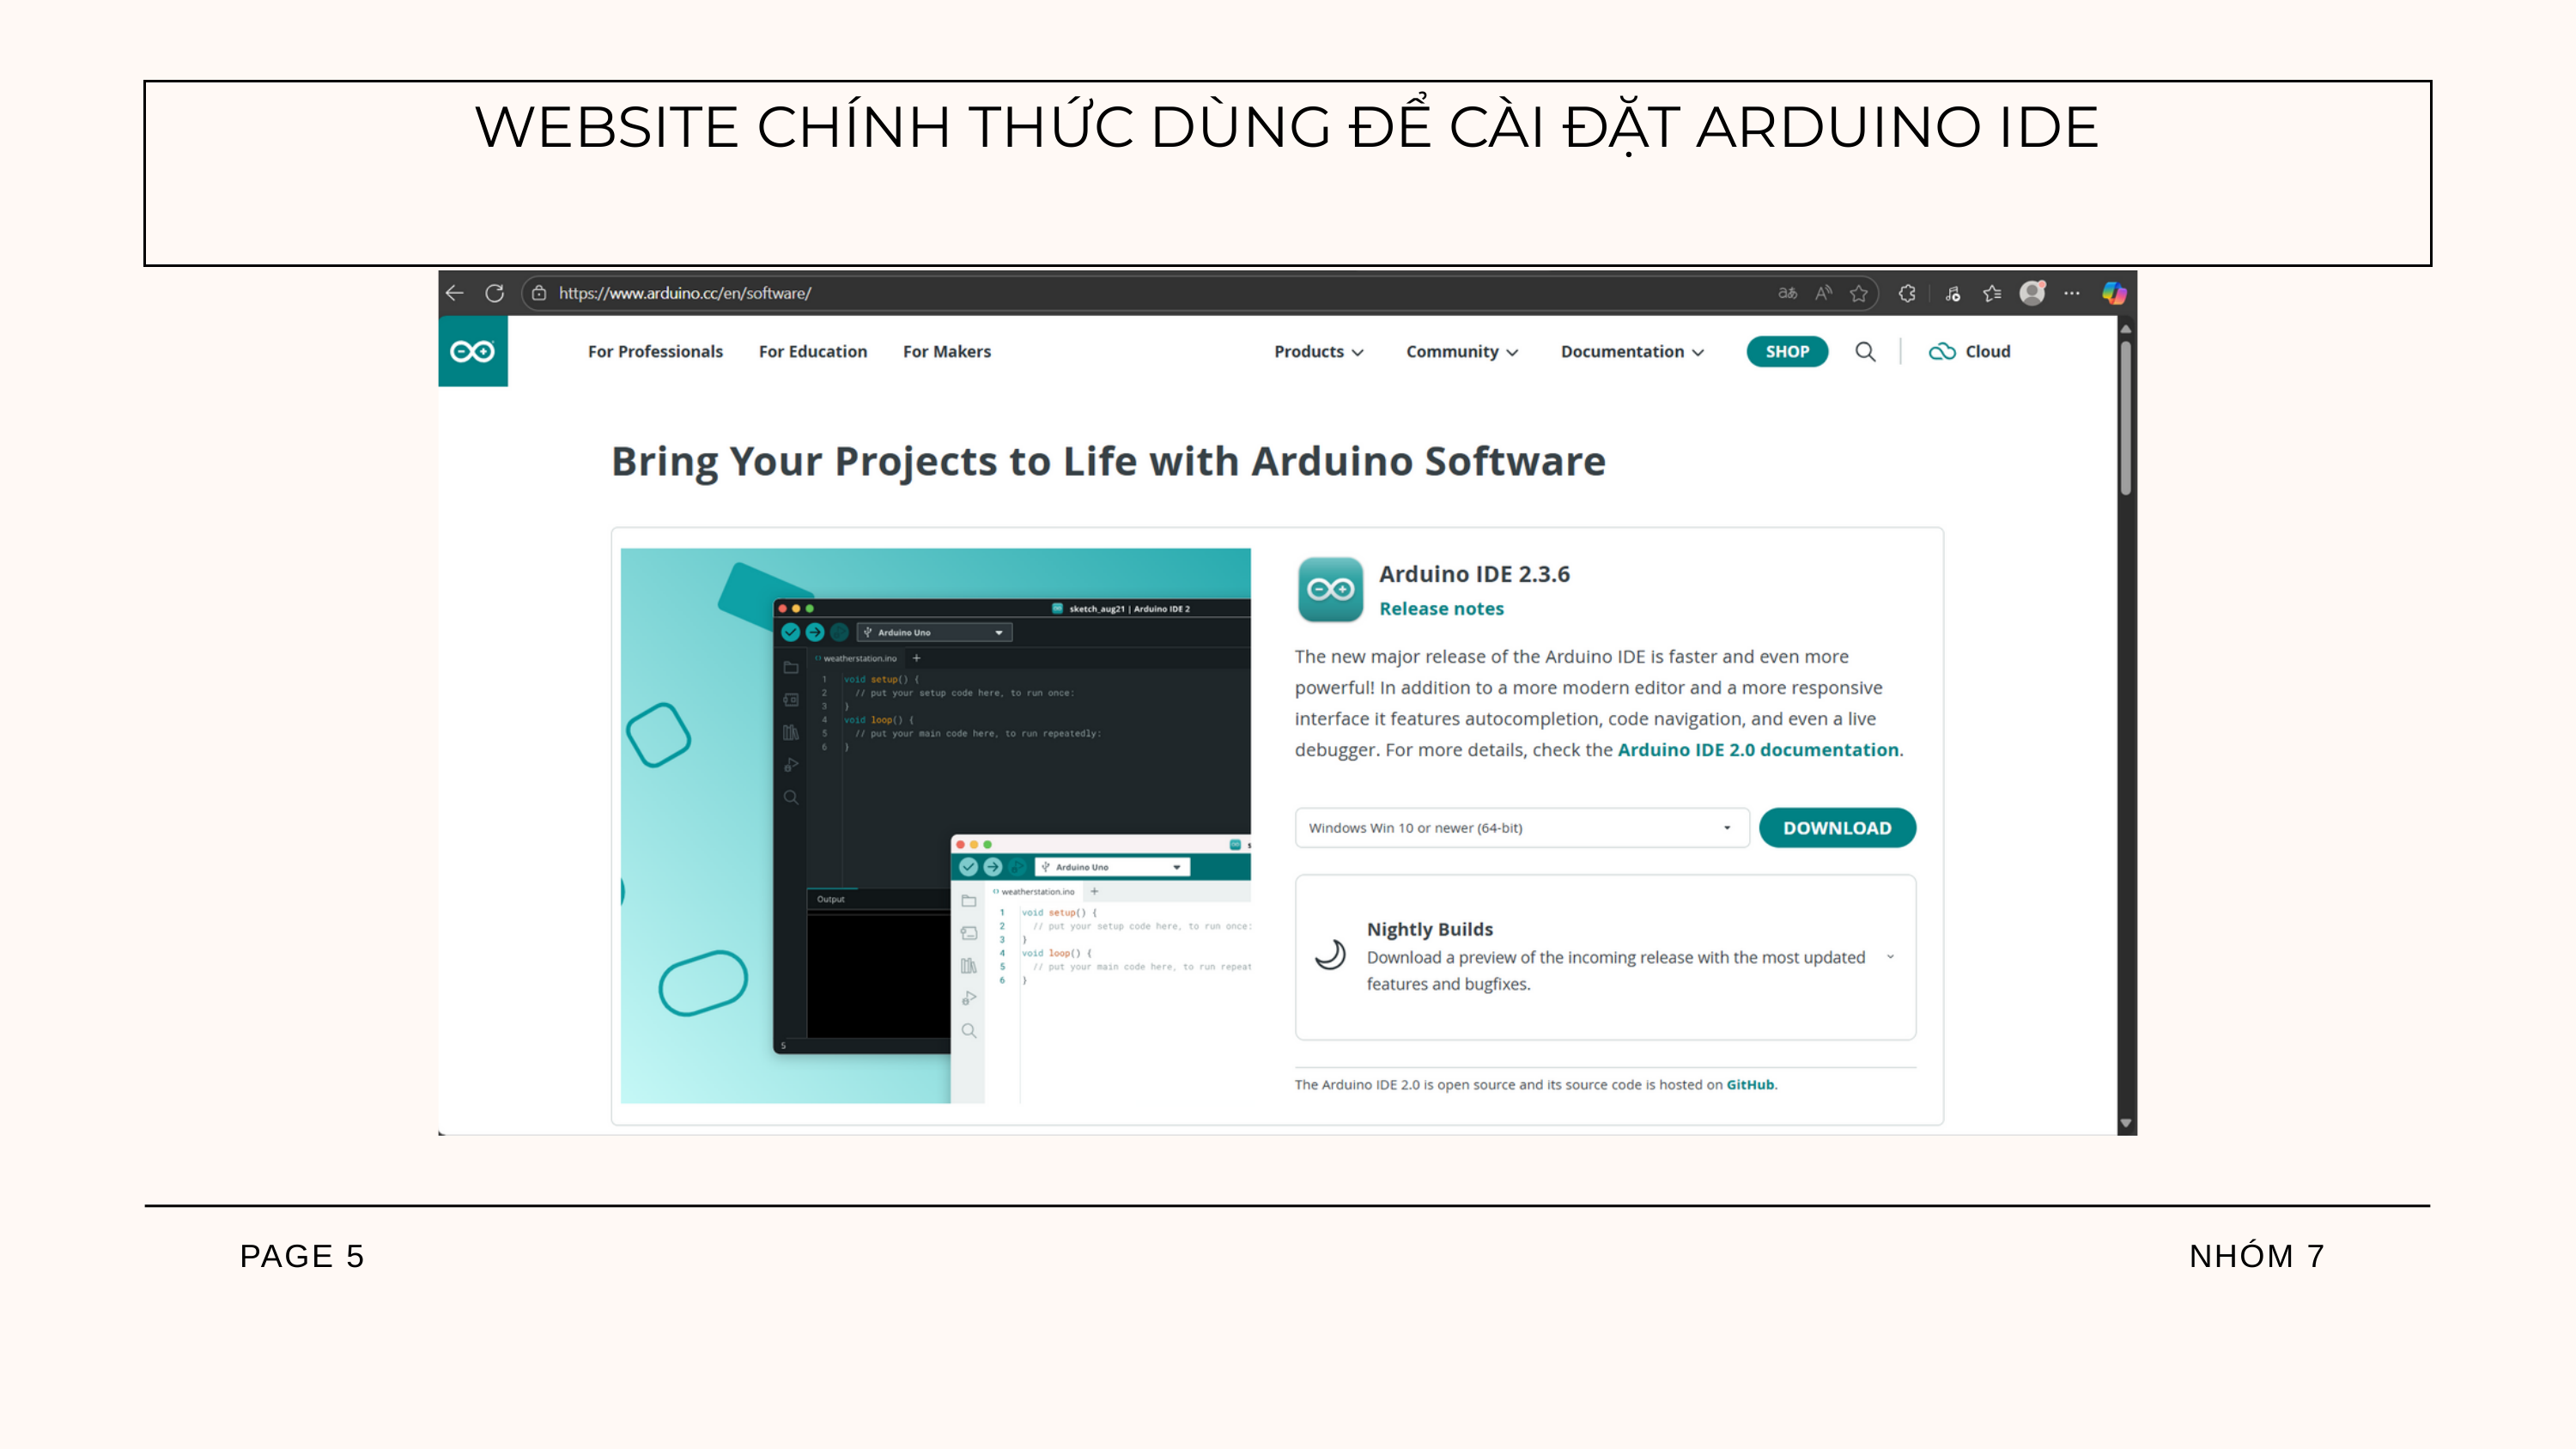

WEBSITE CHÍNH THỨC DÙNG ĐỂ CÀI ĐẶT ARDUINO IDE

PAGE 5
NHÓM 7